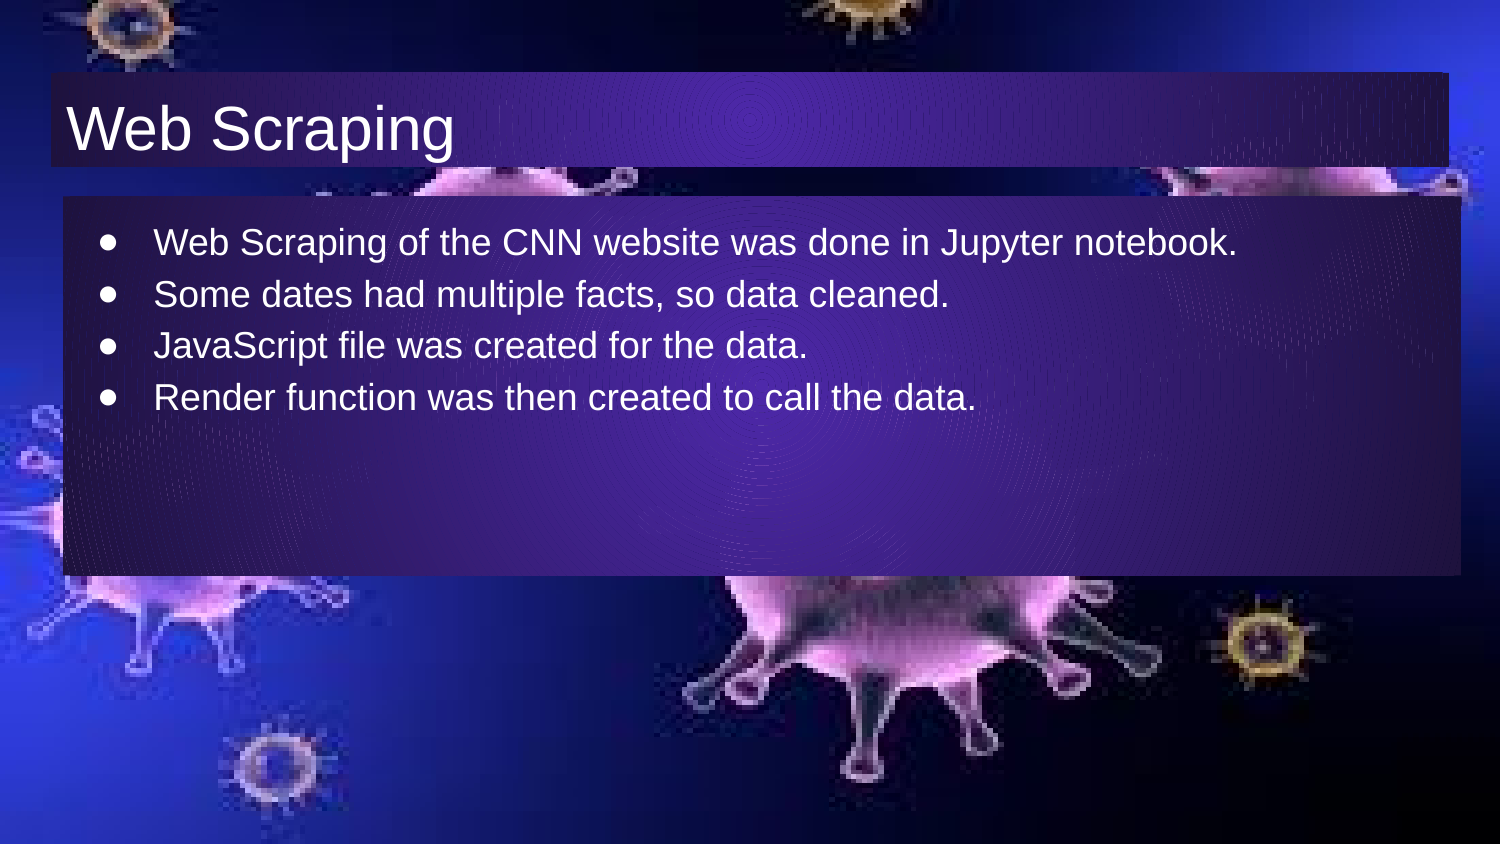

# Web Scraping
Web Scraping of the CNN website was done in Jupyter notebook.
Some dates had multiple facts, so data cleaned.
JavaScript file was created for the data.
Render function was then created to call the data.